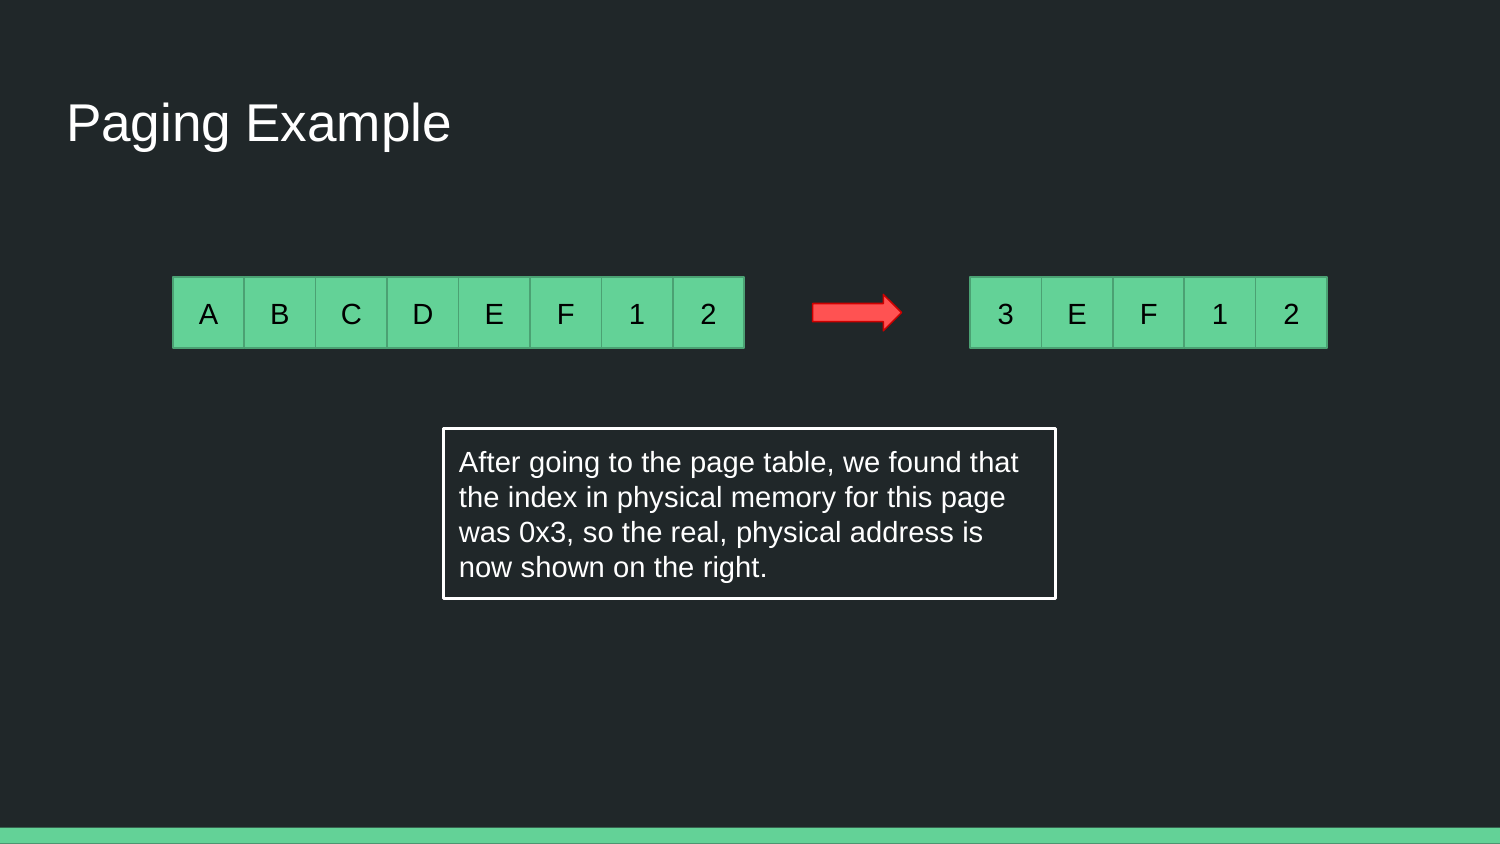

# Paging Example
A
B
C
D
E
F
1
2
3
E
F
1
2

After going to the page table, we found that the index in physical memory for this page was 0x3, so the real, physical address is now shown on the right.